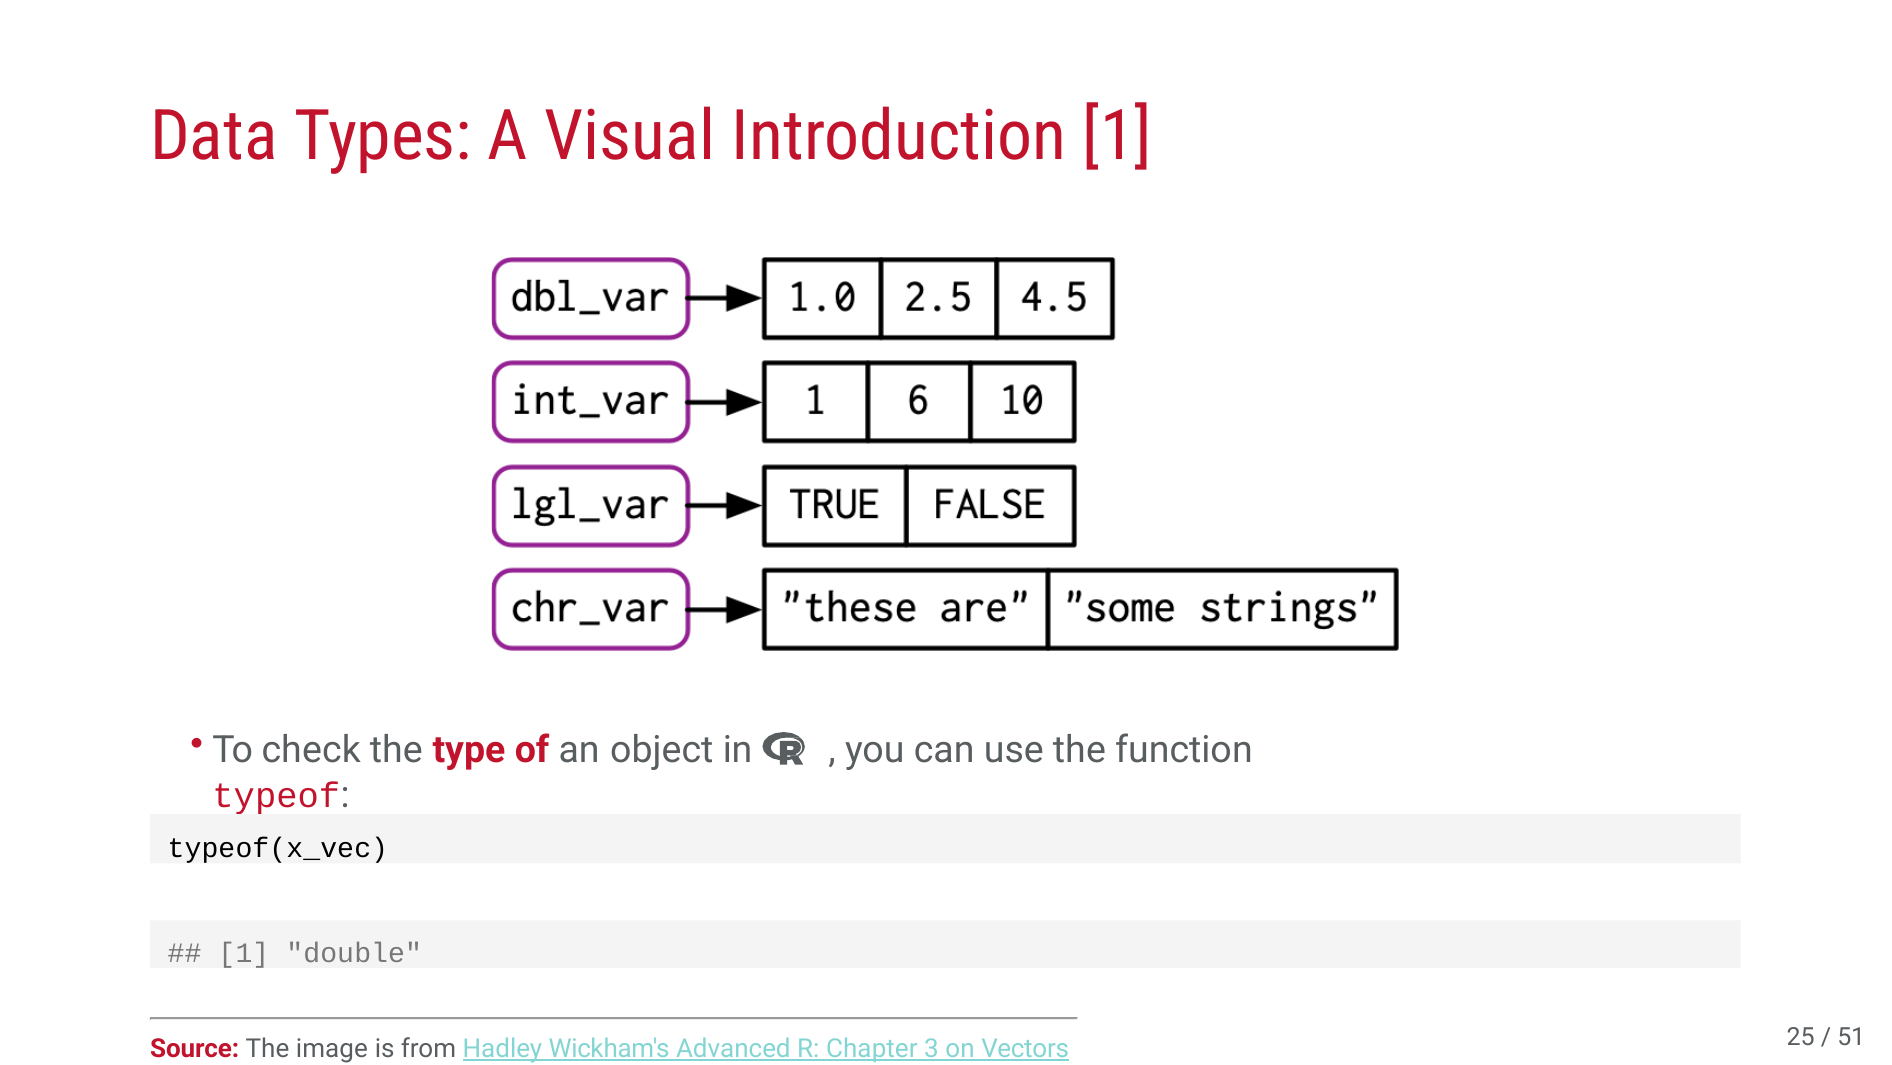

# Data Types: A Visual Introduction [1]

To check the type of an object in	, you can use the function typeof:

typeof(x_vec)
## [1] "double"

25 / 51

Source: The image is from Hadley Wickham's Advanced R: Chapter 3 on Vectors